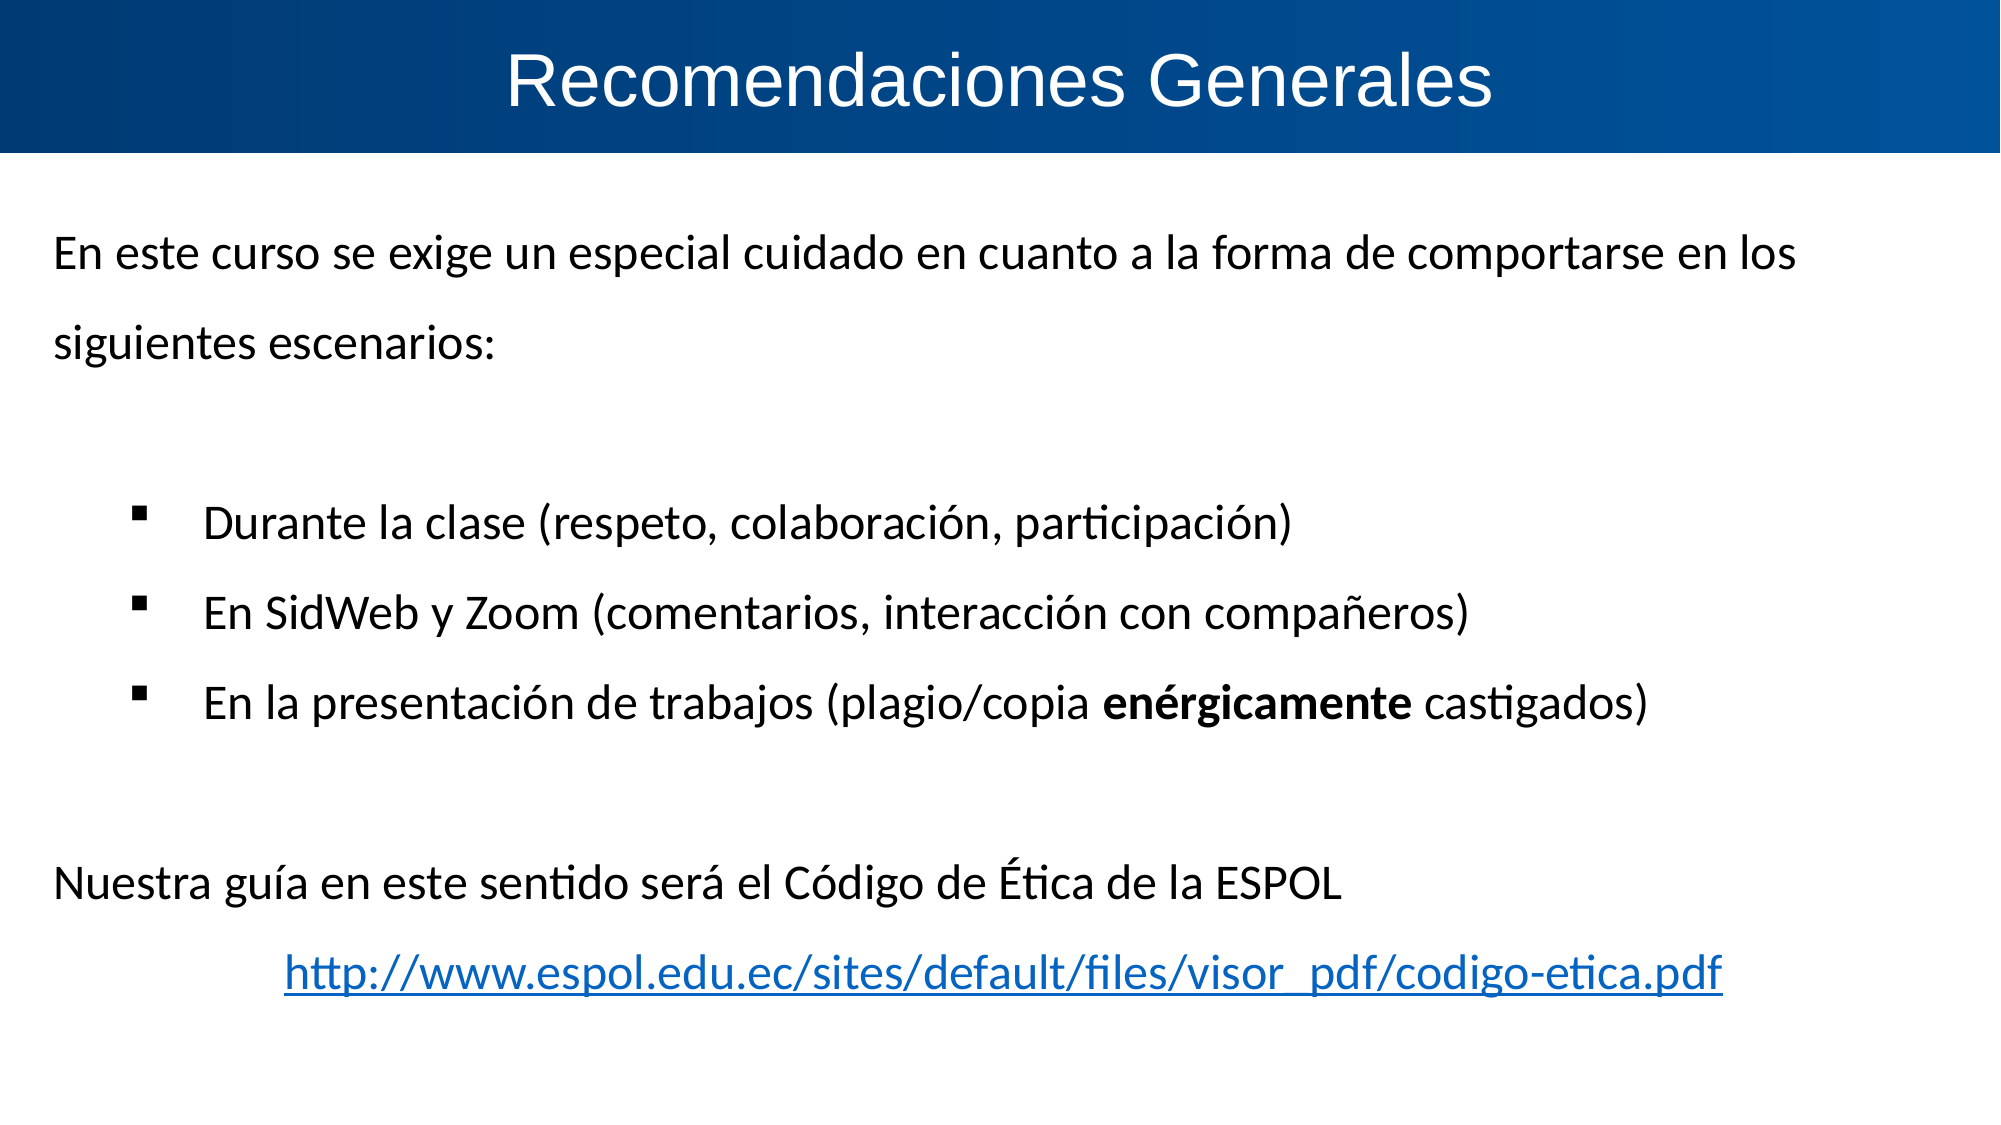

Recomendaciones Generales
En este curso se exige un especial cuidado en cuanto a la forma de comportarse en los siguientes escenarios:

Durante la clase (respeto, colaboración, participación)
En SidWeb y Zoom (comentarios, interacción con compañeros)
En la presentación de trabajos (plagio/copia enérgicamente castigados)

Nuestra guía en este sentido será el Código de Ética de la ESPOL
http://www.espol.edu.ec/sites/default/files/visor_pdf/codigo-etica.pdf